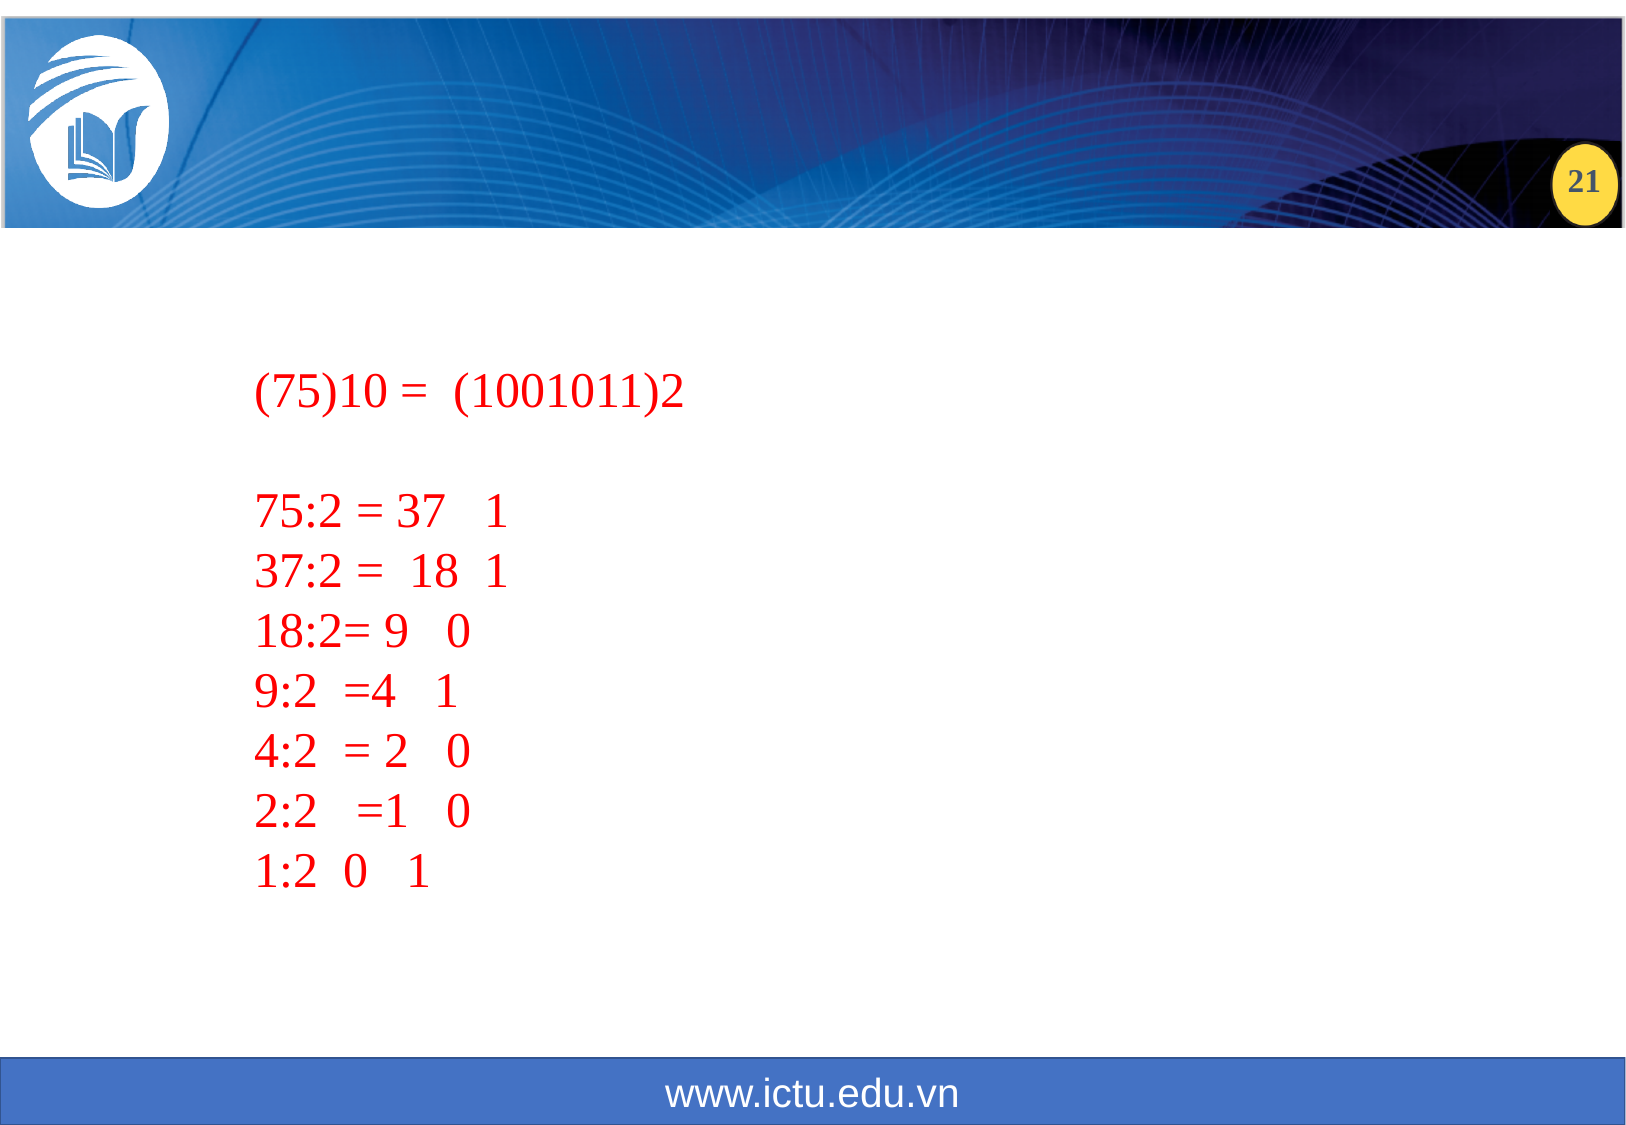

(75)10 =  (1001011)2

75:2 = 37   1
37:2 =  18  1
18:2= 9   0
9:2  =4   1
4:2  = 2   0
2:2   =1   0
1:2  0   1